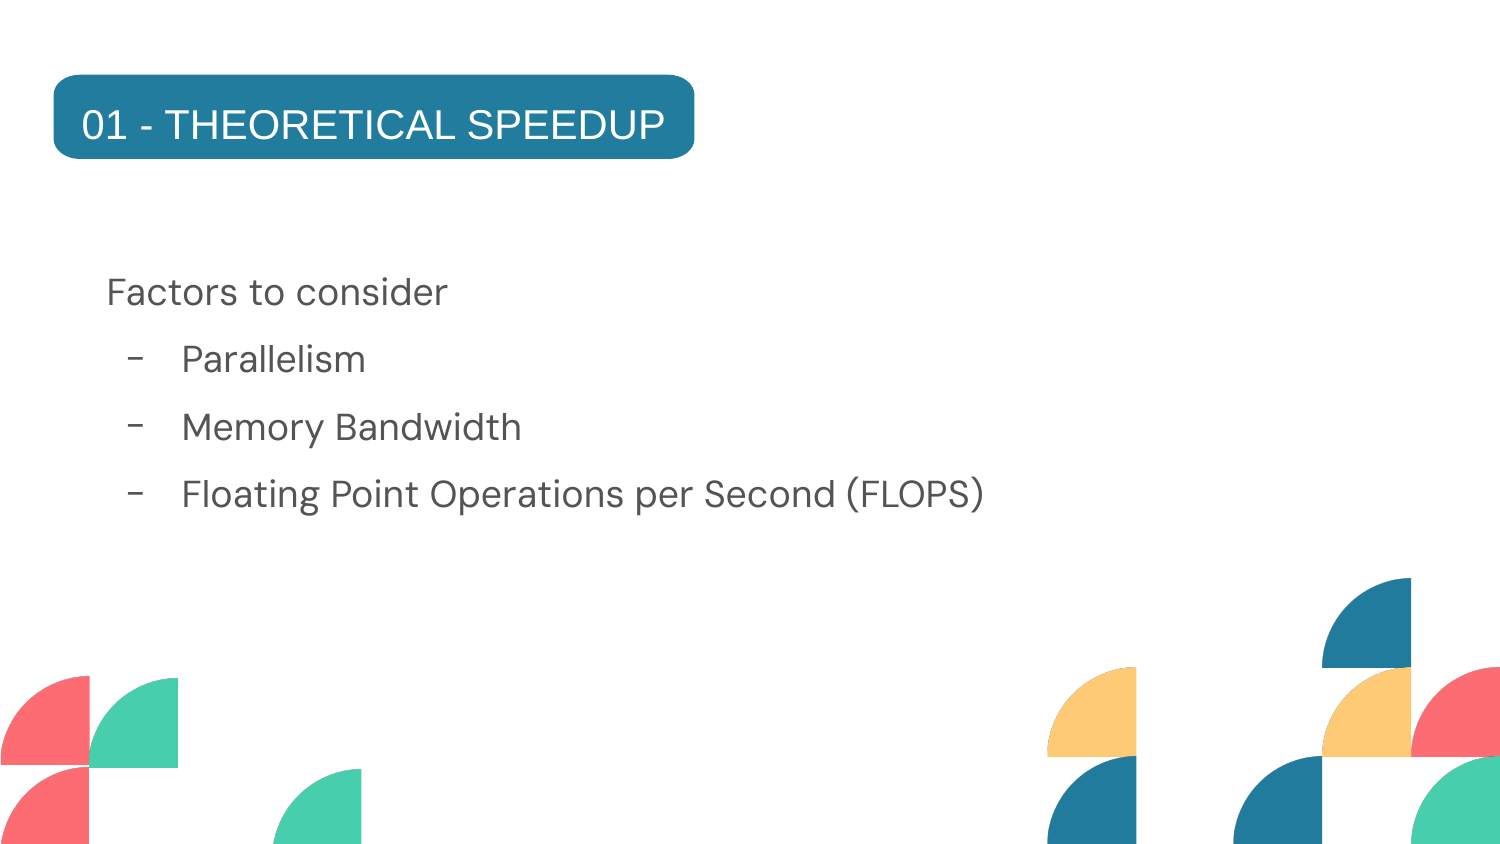

01 - THEORETICAL SPEEDUP
Factors to consider
Parallelism
Memory Bandwidth
Floating Point Operations per Second (FLOPS)